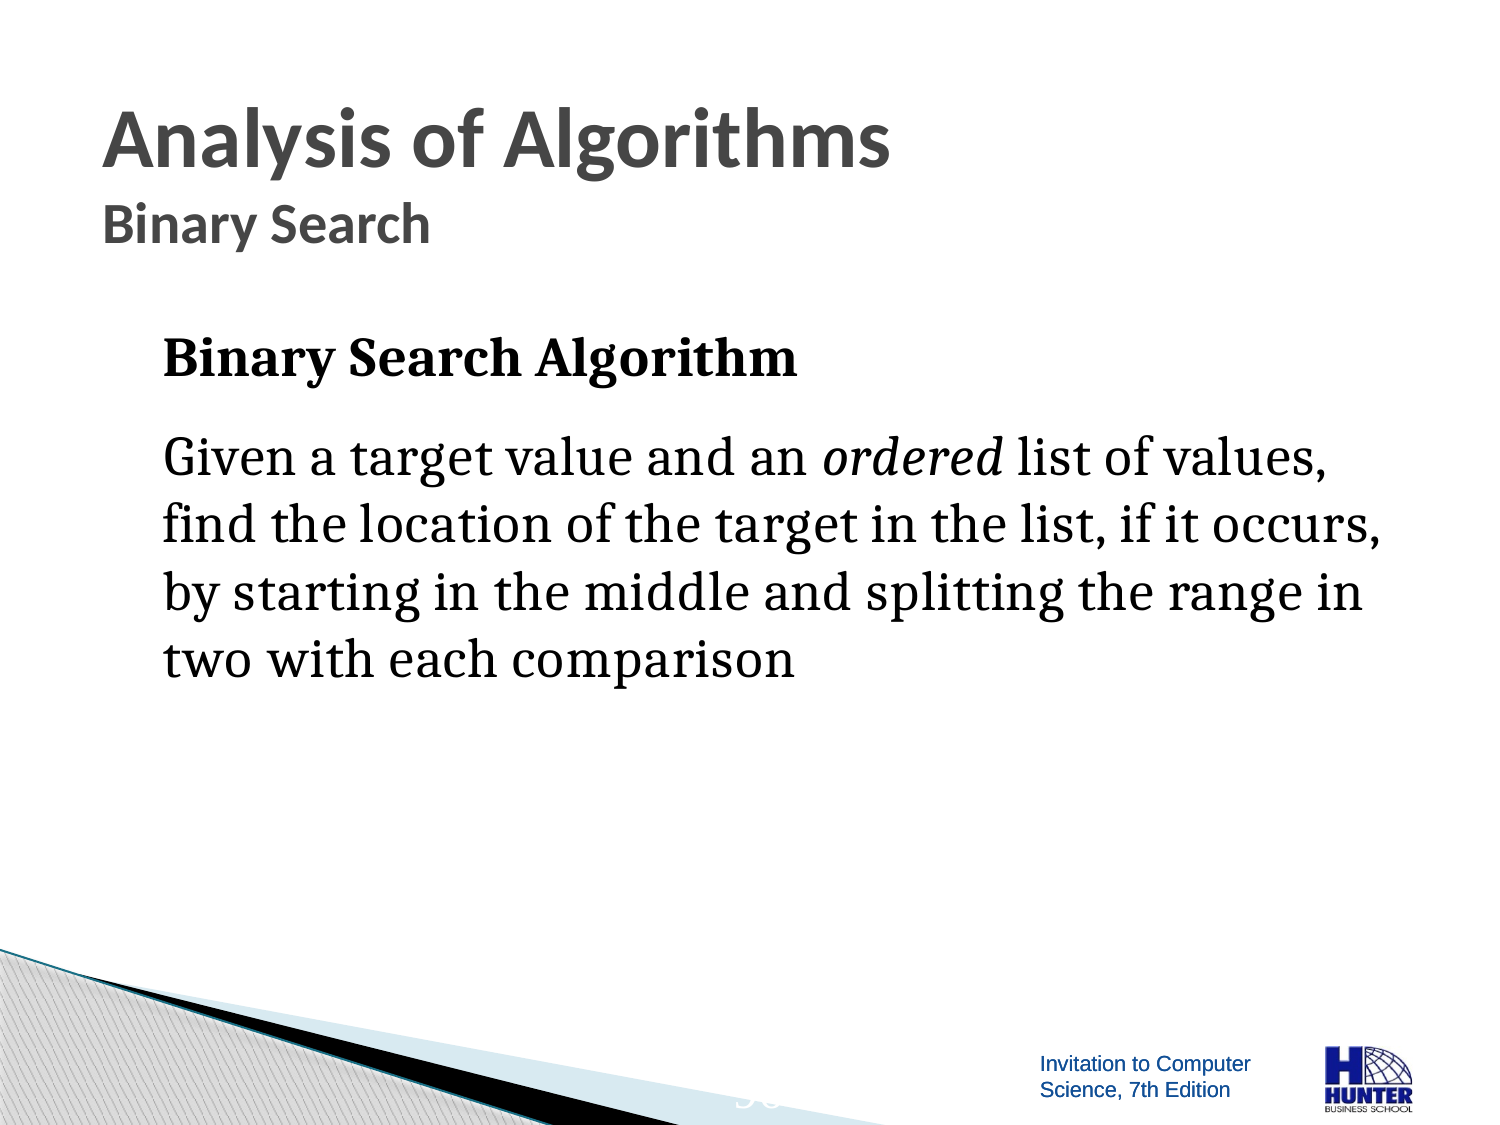

# Analysis of Algorithms Binary Search
	Binary Search Algorithm

	Given a target value and an ordered list of values, find the location of the target in the list, if it occurs, by starting in the middle and splitting the range in two with each comparison
96